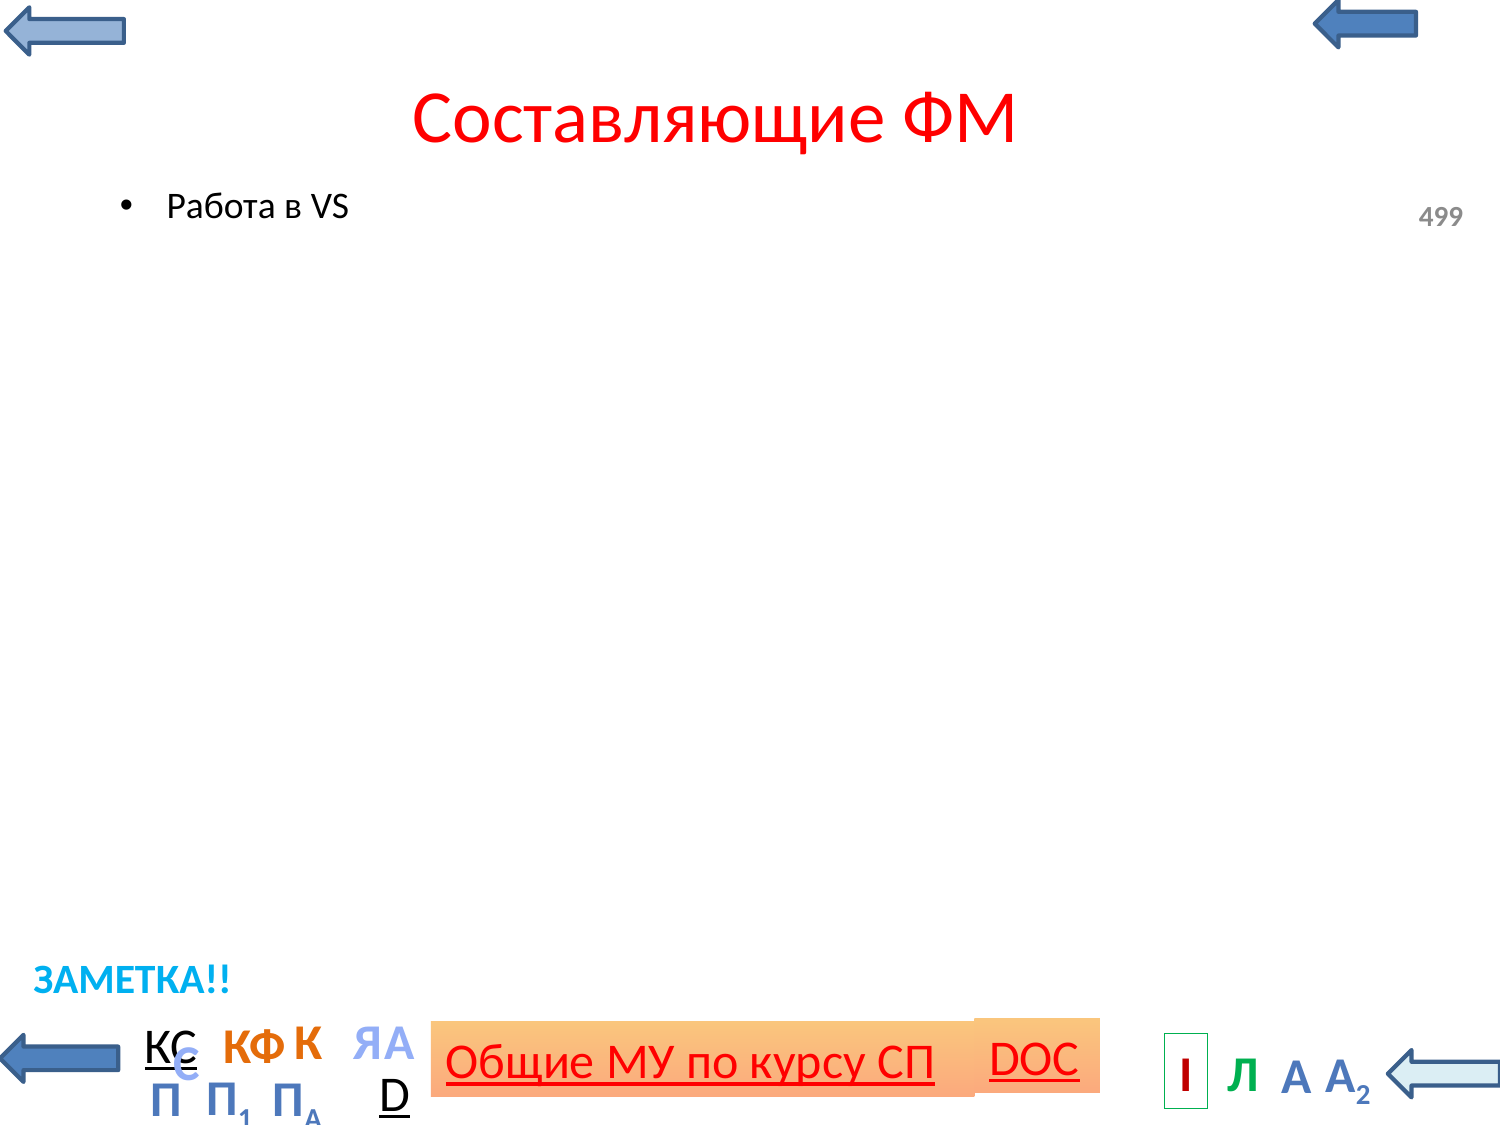

# Составляющие ФМ
Работа в VS

499
ЗАМЕТКА!!
С